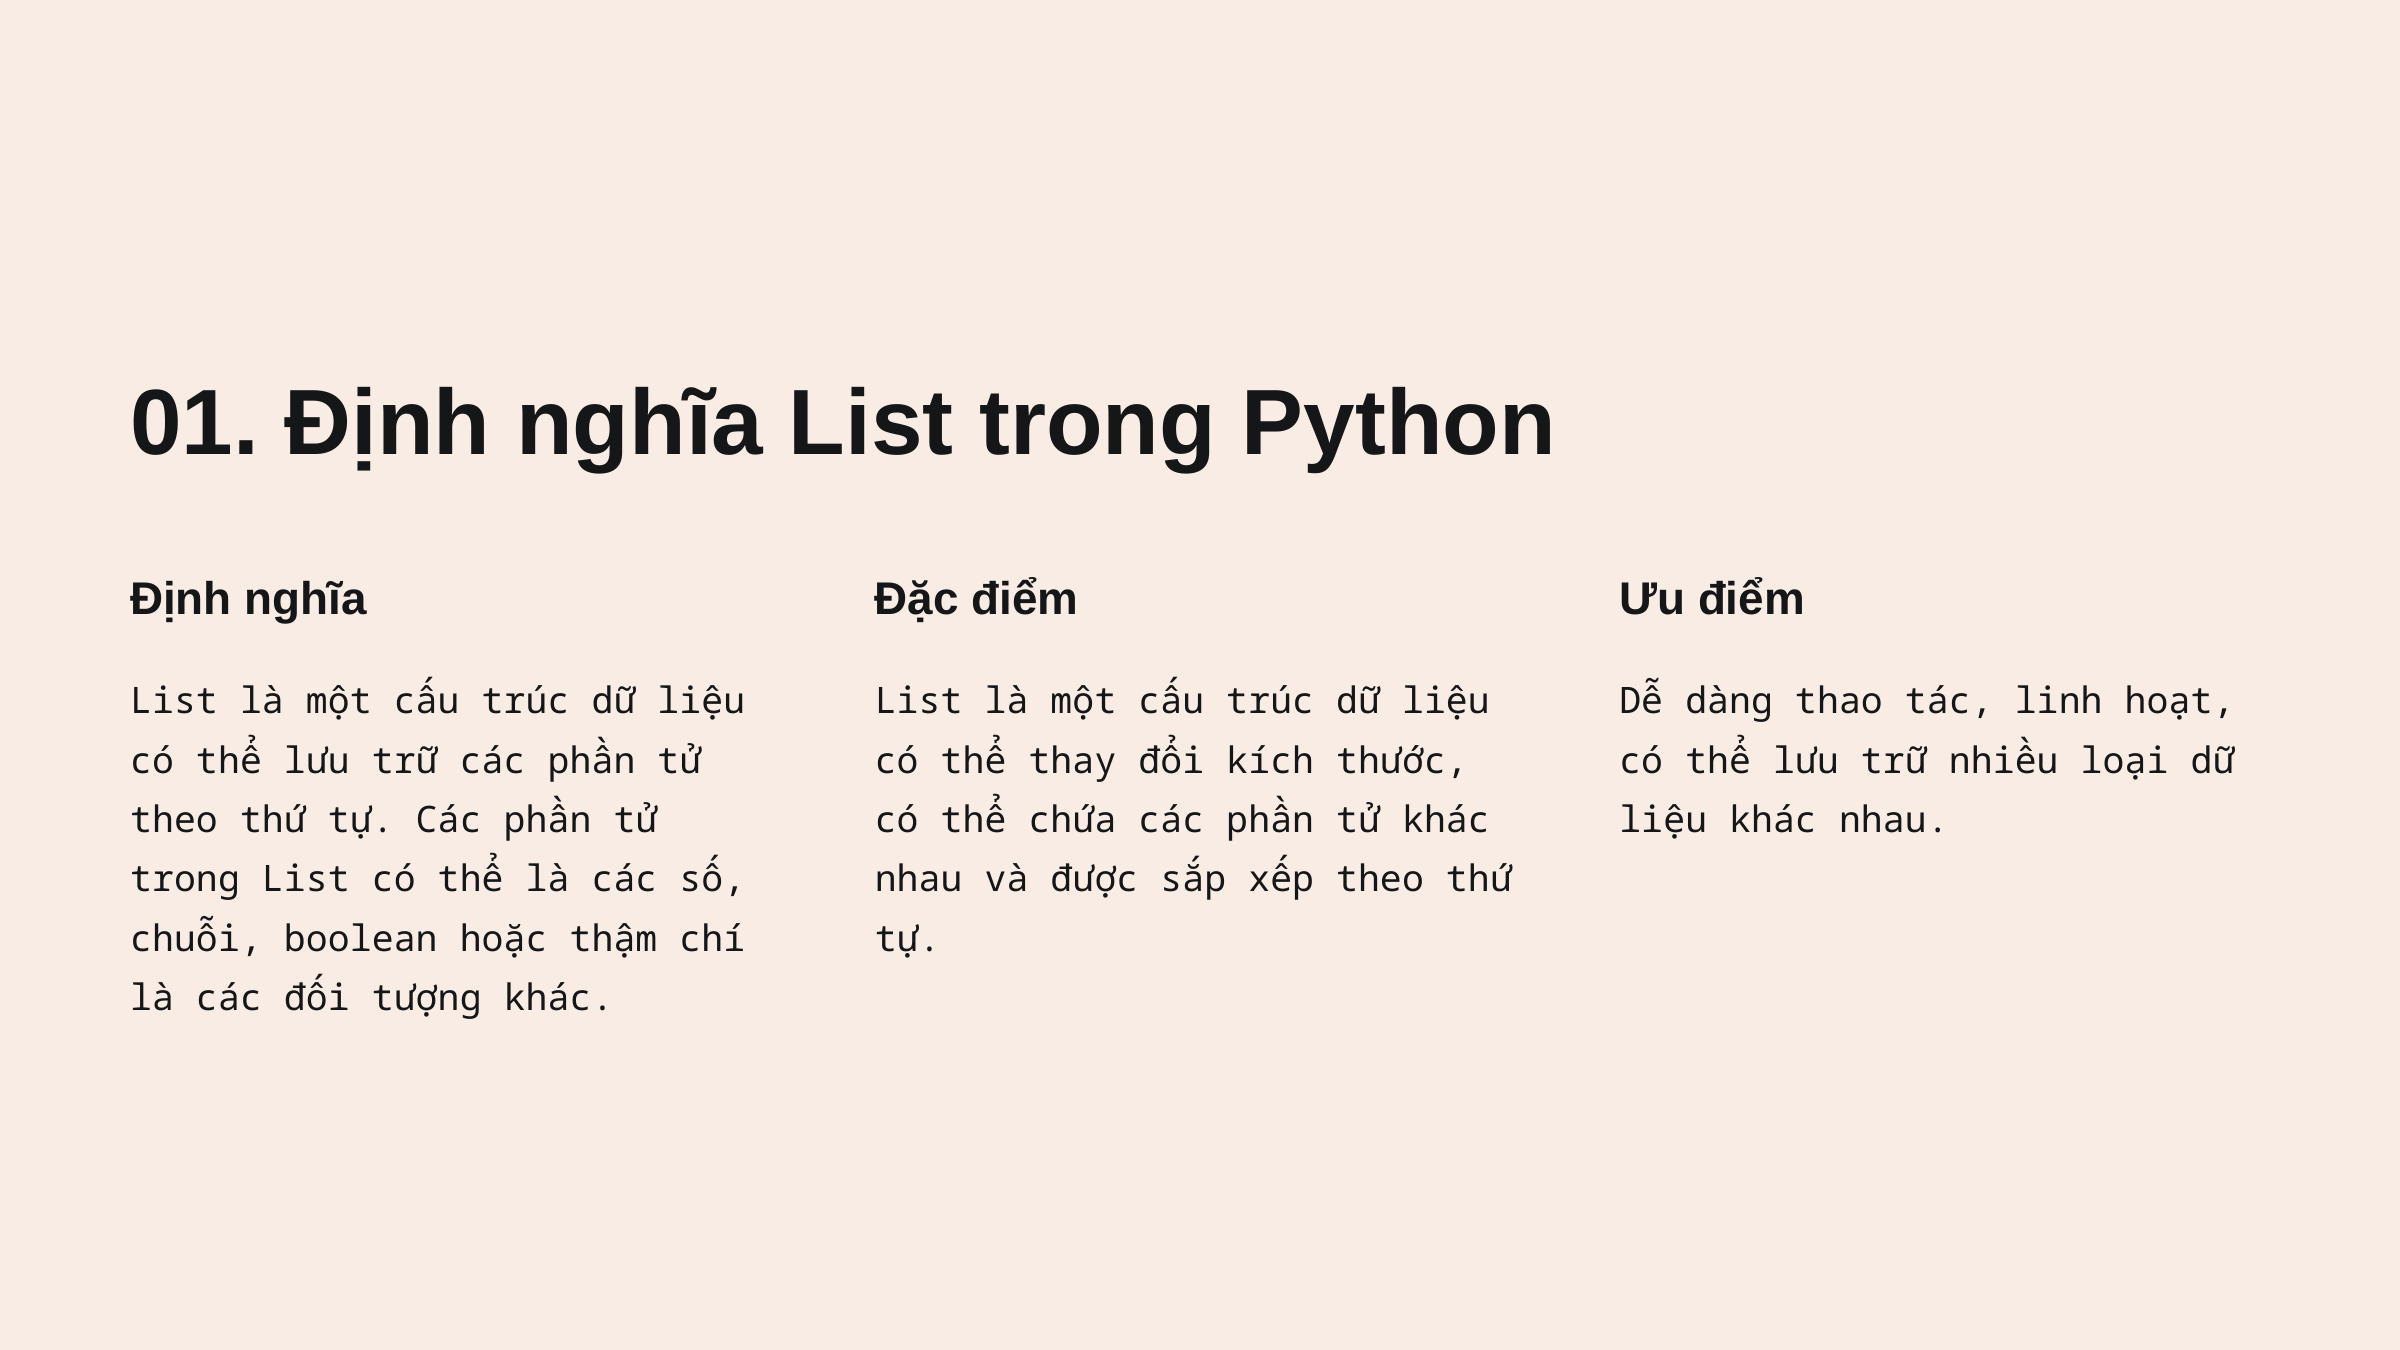

01. Định nghĩa List trong Python
Định nghĩa
Đặc điểm
Ưu điểm
List là một cấu trúc dữ liệu có thể lưu trữ các phần tử theo thứ tự. Các phần tử trong List có thể là các số, chuỗi, boolean hoặc thậm chí là các đối tượng khác.
List là một cấu trúc dữ liệu có thể thay đổi kích thước, có thể chứa các phần tử khác nhau và được sắp xếp theo thứ tự.
Dễ dàng thao tác, linh hoạt, có thể lưu trữ nhiều loại dữ liệu khác nhau.